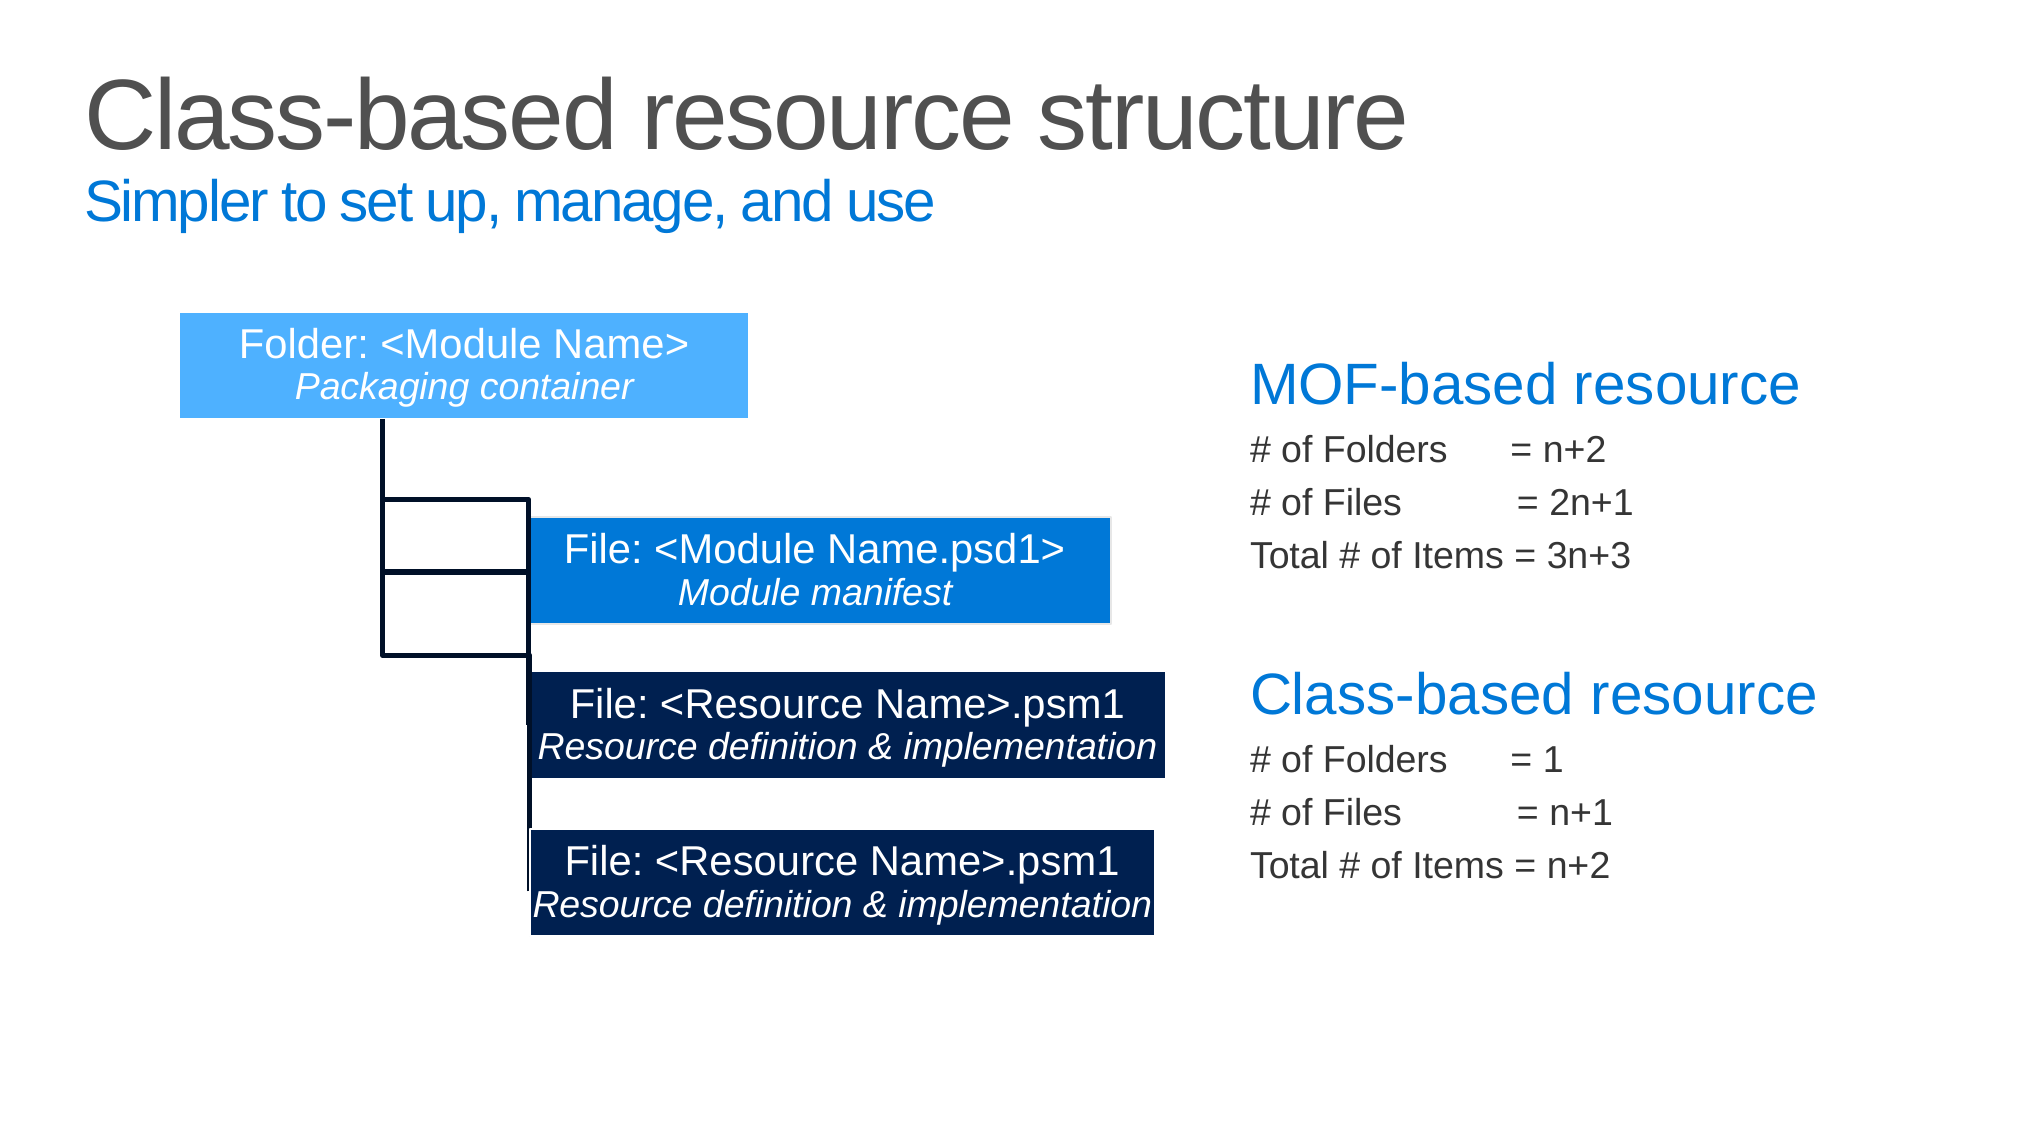

# Class-based resource structure Simpler to set up, manage, and use
Folder: <Module Name>
Packaging container
MOF-based resource
# of Folders      = n+2
# of Files           = 2n+1
Total # of Items = 3n+3

Class-based resource
# of Folders      = 1
# of Files           = n+1
Total # of Items = n+2
File: <Module Name.psd1>
Module manifest
File: <Resource Name>.psm1
Resource definition & implementation
File: <Resource Name>.psm1
Resource definition & implementation